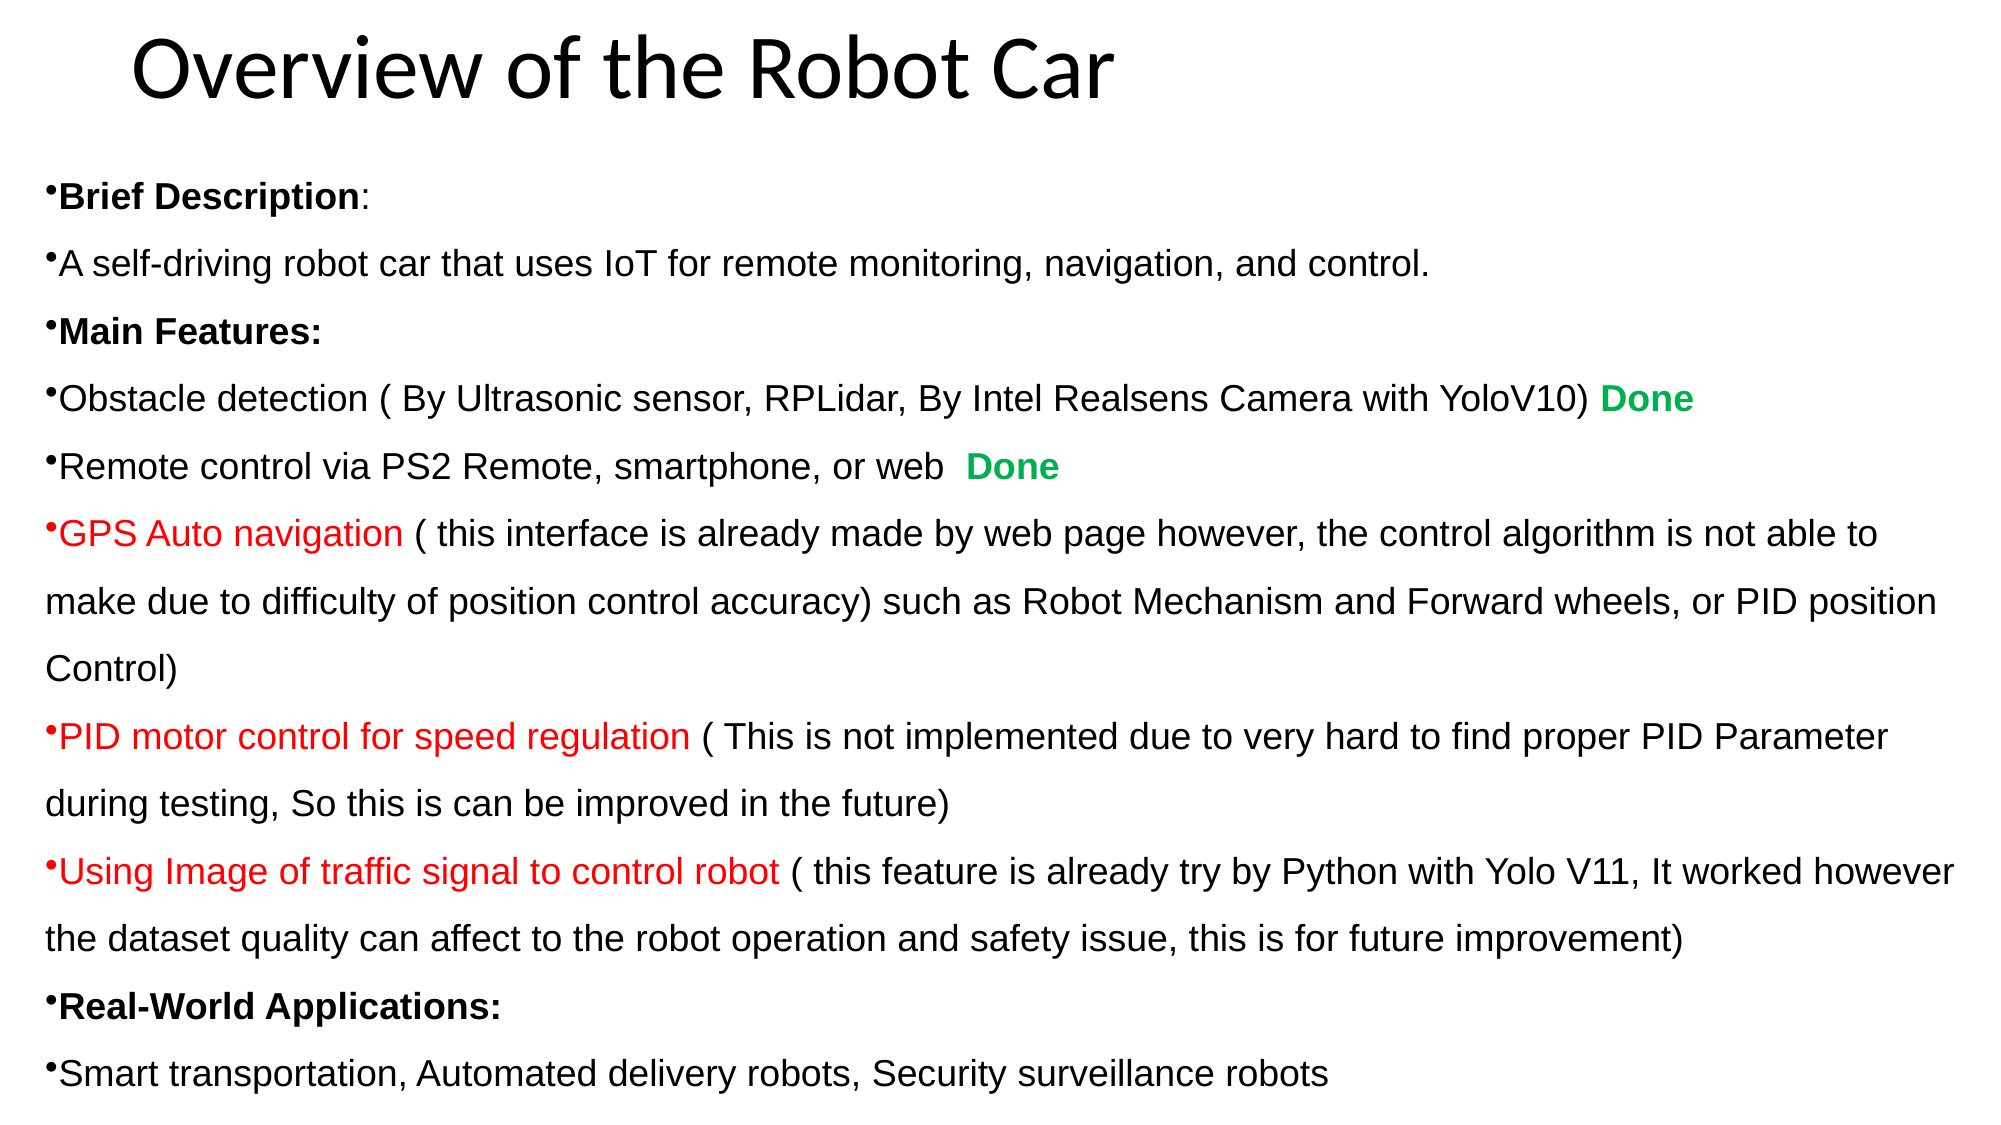

# Overview of the Robot Car
Brief Description:
A self-driving robot car that uses IoT for remote monitoring, navigation, and control.
Main Features:
Obstacle detection ( By Ultrasonic sensor, RPLidar, By Intel Realsens Camera with YoloV10) Done
Remote control via PS2 Remote, smartphone, or web  Done
GPS Auto navigation ( this interface is already made by web page however, the control algorithm is not able to make due to difficulty of position control accuracy) such as Robot Mechanism and Forward wheels, or PID position Control)
PID motor control for speed regulation ( This is not implemented due to very hard to find proper PID Parameter during testing, So this is can be improved in the future)
Using Image of traffic signal to control robot ( this feature is already try by Python with Yolo V11, It worked however the dataset quality can affect to the robot operation and safety issue, this is for future improvement)
Real-World Applications:
Smart transportation, Automated delivery robots, Security surveillance robots